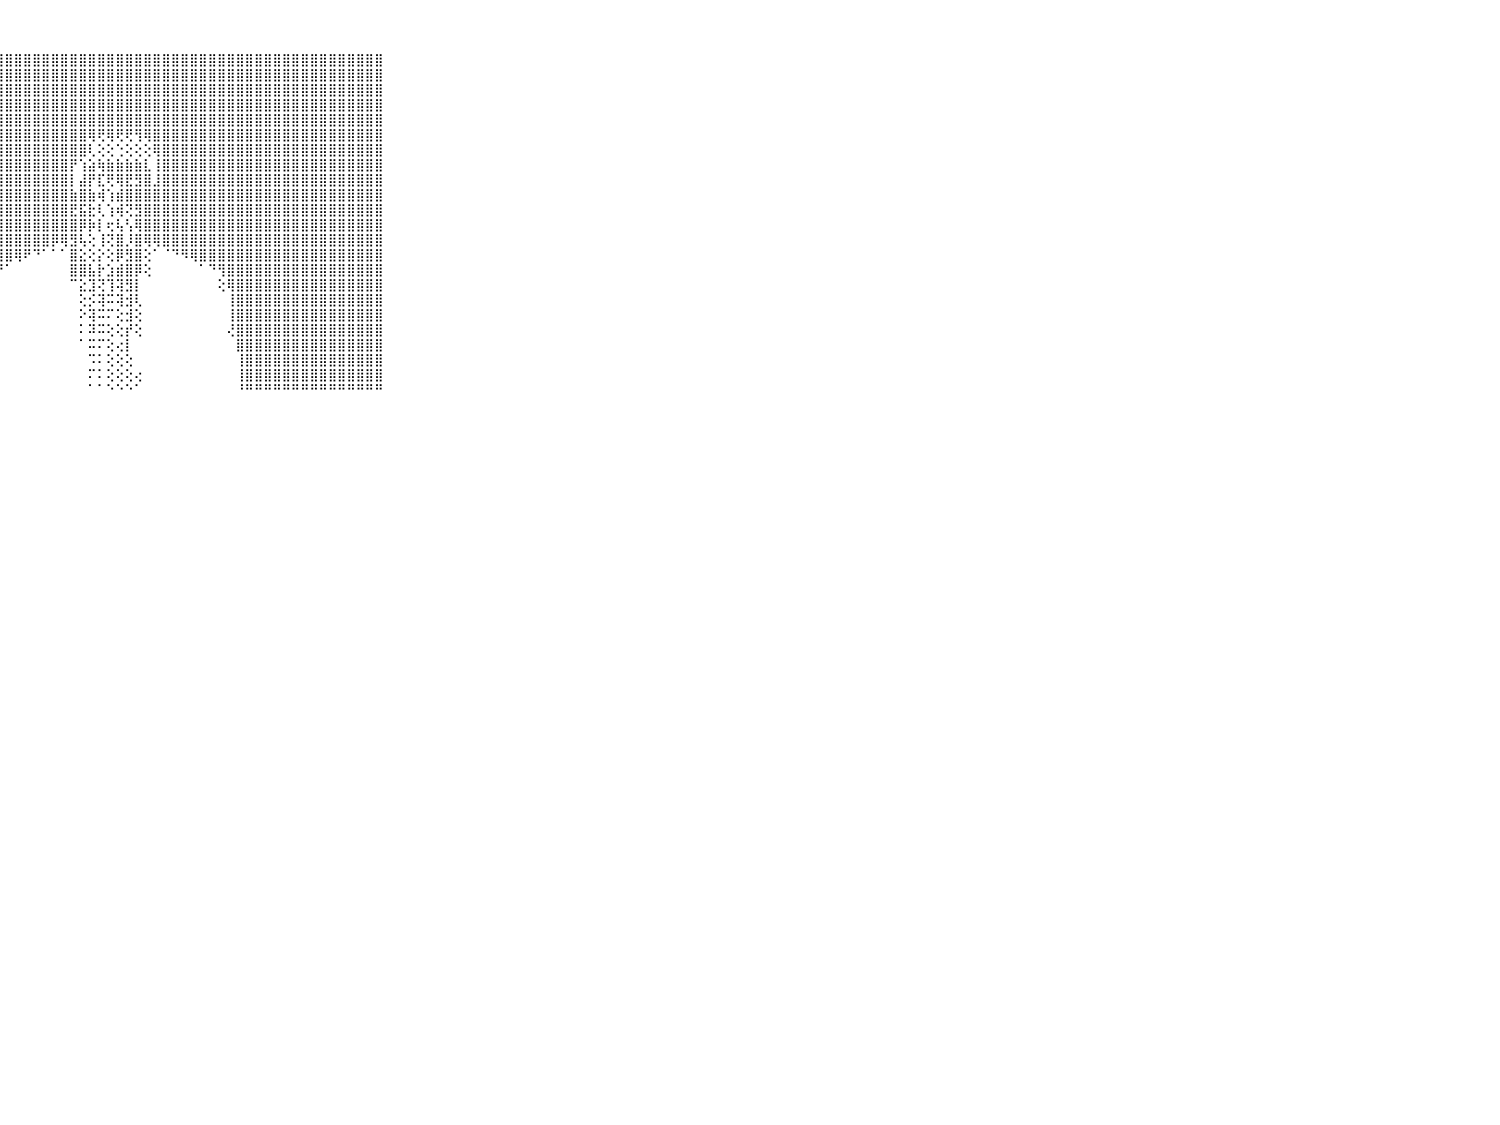

⠀⠀⠀⠀⠀⠀⠀⠀⠀⠀⠀⣿⣿⣿⣿⣿⣿⣿⣿⣿⣿⣿⣿⣿⣿⣿⣿⣿⣿⣿⣿⣿⣿⣿⣿⣿⣿⣿⣿⣿⣿⣿⣿⣿⣿⣿⣿⣿⣿⣿⣿⣿⣿⣿⣿⣿⣿⣿⣿⣿⣿⣿⣿⣿⣿⣿⣿⣿⣿⠀⠀⠀⠀⠀⠀⠀⠀⠀⠀⠀⠀
⠀⠀⠀⠀⠀⠀⠀⠀⠀⠀⠀⣿⣿⣿⣿⣿⣿⣿⣿⣿⣿⣿⣿⣿⣿⣿⣿⣿⣿⣿⣿⣿⣿⣿⣿⣿⣿⣿⣿⣿⣿⣿⣿⣿⣿⣿⣿⣿⣿⣿⣿⣿⣿⣿⣿⣿⣿⣿⣿⣿⣿⣿⣿⣿⣿⣿⣿⣿⣿⠀⠀⠀⠀⠀⠀⠀⠀⠀⠀⠀⠀
⠀⠀⠀⠀⠀⠀⠀⠀⠀⠀⠀⣿⣿⣿⣿⣿⣿⣿⣿⣿⣿⣿⣿⣿⣿⣿⣿⣿⣿⣿⣿⣿⣿⣿⣿⣿⣿⣿⣿⣿⣿⣿⣿⣿⣿⣿⣿⣿⣿⣿⣿⣿⣿⣿⣿⣿⣿⣿⣿⣿⣿⣿⣿⣿⣿⣿⣿⣿⣿⠀⠀⠀⠀⠀⠀⠀⠀⠀⠀⠀⠀
⠀⠀⠀⠀⠀⠀⠀⠀⠀⠀⠀⣿⣿⣿⣿⣿⣿⣿⣿⣿⣿⣿⣿⣿⣿⣿⣿⣿⣿⣿⣿⣿⣿⣿⣿⣿⣿⣿⣿⣿⣿⣿⣿⣿⣿⣿⣿⣿⣿⣿⣿⣿⣿⣿⣿⣿⣿⣿⣿⣿⣿⣿⣿⣿⣿⣿⣿⣿⣿⠀⠀⠀⠀⠀⠀⠀⠀⠀⠀⠀⠀
⠀⠀⠀⠀⠀⠀⠀⠀⠀⠀⠀⣿⣿⣿⣿⣿⣿⣿⣿⣿⣿⣿⣿⣿⣿⣿⣿⣿⣿⣿⣿⣿⣿⣿⣿⣿⣿⣿⣿⣿⣿⣿⣿⣿⣿⣿⣿⣿⣿⣿⣿⣿⣿⣿⣿⣿⣿⣿⣿⣿⣿⣿⣿⣿⣿⣿⣿⣿⣿⠀⠀⠀⠀⠀⠀⠀⠀⠀⠀⠀⠀
⠀⠀⠀⠀⠀⠀⠀⠀⠀⠀⠀⣿⣿⣿⣿⣿⣿⣿⣿⣿⣿⣿⣿⣿⣿⣿⣿⣿⣿⣿⣿⣿⣿⣿⣿⣿⣿⢿⢟⢿⢟⢟⢻⢿⣿⣿⣿⣿⣿⣿⣿⣿⣿⣿⣿⣿⣿⣿⣿⣿⣿⣿⣿⣿⣿⣿⣿⣿⣿⠀⠀⠀⠀⠀⠀⠀⠀⠀⠀⠀⠀
⠀⠀⠀⠀⠀⠀⠀⠀⠀⠀⠀⣿⣿⣿⣿⣿⣿⣿⣿⣿⣿⣿⣿⣿⣿⣿⣿⣿⣿⣿⣿⣿⣿⣿⣿⣿⣿⢇⢕⢕⢑⢕⢕⢕⢿⣿⣿⣿⣿⣿⣿⣿⣿⣿⣿⣿⣿⣿⣿⣿⣿⣿⣿⣿⣿⣿⣿⣿⣿⠀⠀⠀⠀⠀⠀⠀⠀⠀⠀⠀⠀
⠀⠀⠀⠀⠀⠀⠀⠀⠀⠀⠀⣿⣿⣿⣿⣿⣿⣿⣿⣿⣿⣿⣿⣿⣿⣿⣿⣿⣿⣿⣿⣿⣿⣿⣿⡟⢱⣵⢷⣷⣷⣷⣷⣇⢸⣿⣿⣿⣿⣿⣿⣿⣿⣿⣿⣿⣿⣿⣿⣿⣿⣿⣿⣿⣿⣿⣿⣿⣿⠀⠀⠀⠀⠀⠀⠀⠀⠀⠀⠀⠀
⠀⠀⠀⠀⠀⠀⠀⠀⠀⠀⠀⣿⣿⣿⣿⣿⣿⣿⣿⣿⣿⣿⣿⣿⣿⣿⣿⣿⣿⣿⣿⣿⣿⣿⣿⡇⣼⡟⣏⢟⢿⣟⣻⣿⣸⣿⣿⣿⣿⣿⣿⣿⣿⣿⣿⣿⣿⣿⣿⣿⣿⣿⣿⣿⣿⣿⣿⣿⣿⠀⠀⠀⠀⠀⠀⠀⠀⠀⠀⠀⠀
⠀⠀⠀⠀⠀⠀⠀⠀⠀⠀⠀⣿⣿⣿⣿⣿⣿⣿⣿⣿⣿⣿⣿⣿⣿⣿⣿⣿⣿⣿⣿⣿⣿⣿⣿⣷⣿⣷⢾⢱⣾⣿⣿⣿⣿⣿⣿⣿⣿⣿⣿⣿⣿⣿⣿⣿⣿⣿⣿⣿⣿⣿⣿⣿⣿⣿⣿⣿⣿⠀⠀⠀⠀⠀⠀⠀⠀⠀⠀⠀⠀
⠀⠀⠀⠀⠀⠀⠀⠀⠀⠀⠀⣿⣿⣿⣿⣿⣿⣿⣿⣿⣿⣿⣿⣿⣿⣿⣿⣿⣿⣿⣿⣿⣿⣿⣿⣟⣯⣗⢇⢱⢾⢝⣻⣿⣿⣿⣿⣿⣿⣿⣿⣿⣿⣿⣿⣿⣿⣿⣿⣿⣿⣿⣿⣿⣿⣿⣿⣿⣿⠀⠀⠀⠀⠀⠀⠀⠀⠀⠀⠀⠀
⠀⠀⠀⠀⠀⠀⠀⠀⠀⠀⠀⣿⣿⣿⣿⣿⣿⣿⣿⣿⣿⣿⣿⣿⣿⣿⣿⣿⣿⣿⣿⣿⣿⣿⣿⣿⡿⡷⡇⢖⢧⢣⢿⣿⣿⣿⣿⣿⣿⣿⣿⣿⣿⣿⣿⣿⣿⣿⣿⣿⣿⣿⣿⣿⣿⣿⣿⣿⣿⠀⠀⠀⠀⠀⠀⠀⠀⠀⠀⠀⠀
⠀⠀⠀⠀⠀⠀⠀⠀⠀⠀⠀⣿⣿⣿⣿⣿⣿⣿⣿⣿⣿⣿⣿⣿⣿⣿⣿⣿⣿⣿⣿⣿⣿⡿⢿⣻⢧⢕⢸⢝⣿⡸⣿⢿⢿⣿⣿⣿⣿⣿⣿⣿⣿⣿⣿⣿⣿⣿⣿⣿⣿⣿⣿⣿⣿⣿⣿⣿⣿⠀⠀⠀⠀⠀⠀⠀⠀⠀⠀⠀⠀
⠀⠀⠀⠀⠀⠀⠀⠀⠀⠀⠀⣿⣿⣿⣿⣿⣿⣿⣿⣿⣿⣿⣿⣿⣿⣿⣿⣿⣿⢿⠟⠙⠁⠁⠁⣿⣕⢕⡕⢕⡿⣻⣿⢕⠁⠈⠙⠻⢿⣿⣿⣿⣿⣿⣿⣿⣿⣿⣿⣿⣿⣿⣿⣿⣿⣿⣿⣿⣿⠀⠀⠀⠀⠀⠀⠀⠀⠀⠀⠀⠀
⠀⠀⠀⠀⠀⠀⠀⠀⠀⠀⠀⣿⣿⣿⣿⣿⣿⣿⣿⣿⣿⣿⣿⣿⣿⣿⡏⠙⠁⠀⠀⠀⠀⠀⠀⣿⣿⣧⡗⣱⣾⣿⡿⢕⠀⠀⠀⠀⠀⠁⠙⢻⣿⣿⣿⣿⣿⣿⣿⣿⣿⣿⣿⣿⣿⣿⣿⣿⣿⠀⠀⠀⠀⠀⠀⠀⠀⠀⠀⠀⠀
⠀⠀⠀⠀⠀⠀⠀⠀⠀⠀⠀⣿⣿⣿⣿⣿⣿⣿⣿⣿⣿⣿⣿⣿⣿⣿⠑⠀⠀⠀⠀⠀⠀⠀⠀⠉⣕⣹⢝⢹⢽⣻⡇⠀⠀⠀⠀⠀⠀⠀⠀⢕⢿⣿⣿⣿⣿⣿⣿⣿⣿⣿⣿⣿⣿⣿⣿⣿⣿⠀⠀⠀⠀⠀⠀⠀⠀⠀⠀⠀⠀
⠀⠀⠀⠀⠀⠀⠀⠀⠀⠀⠀⣿⣿⣿⣿⣿⣿⣿⣿⣿⣿⣿⣿⣿⣿⡟⠀⠀⠀⠀⠀⠀⠀⠀⠀⠀⢕⡪⢽⠭⢽⣺⢇⠀⠀⠀⠀⠀⠀⠀⠀⠀⢸⣿⣿⣿⣿⣿⣿⣿⣿⣿⣿⣿⣿⣿⣿⣿⣿⠀⠀⠀⠀⠀⠀⠀⠀⠀⠀⠀⠀
⠀⠀⠀⠀⠀⠀⠀⠀⠀⠀⠀⣿⣿⣿⣿⣿⣿⣿⣿⣿⣿⣿⣿⣿⣿⡇⠀⠀⠀⠀⠀⠀⠀⠀⠀⠀⠕⢽⠭⠍⢕⣺⢕⠀⠀⠀⠀⠀⠀⠀⠀⠀⢸⣿⣿⣿⣿⣿⣿⣿⣿⣿⣿⣿⣿⣿⣿⣿⣿⠀⠀⠀⠀⠀⠀⠀⠀⠀⠀⠀⠀
⠀⠀⠀⠀⠀⠀⠀⠀⠀⠀⠀⣿⣿⣿⣿⣿⣿⣿⣿⣿⣿⣿⣿⣿⣿⡇⠀⠀⠀⠀⠀⠀⠀⠀⠀⠀⠅⠽⠭⢕⢕⡞⢕⠀⠀⠀⠀⠀⠀⠀⠀⠀⢜⣿⣿⣿⣿⣿⣿⣿⣿⣿⣿⣿⣿⣿⣿⣿⣿⠀⠀⠀⠀⠀⠀⠀⠀⠀⠀⠀⠀
⠀⠀⠀⠀⠀⠀⠀⠀⠀⠀⠀⣿⣿⣿⣿⣿⣿⣿⣿⣿⣿⣿⣿⣿⣿⢕⠀⠀⠀⠀⠀⠀⠀⠀⠀⠀⠁⠭⠍⢕⢔⡇⠀⠀⠀⠀⠀⠀⠀⠀⠀⠀⠀⣿⣿⣿⣿⣿⣿⣿⣿⣿⣿⣿⣿⣿⣿⣿⣿⠀⠀⠀⠀⠀⠀⠀⠀⠀⠀⠀⠀
⠀⠀⠀⠀⠀⠀⠀⠀⠀⠀⠀⣿⣿⣿⣿⣿⣿⣿⣿⣿⣿⣿⣿⣿⣿⢅⠀⠀⠀⠀⠀⠀⠀⠀⠀⠀⠀⠩⠅⢕⢕⢕⠀⠀⠀⠀⠀⠀⠀⠀⠀⠀⠀⢸⣿⣿⣿⣿⣿⣿⣿⣿⣿⣿⣿⣿⣿⣿⣿⠀⠀⠀⠀⠀⠀⠀⠀⠀⠀⠀⠀
⠀⠀⠀⠀⠀⠀⠀⠀⠀⠀⠀⣿⣿⣿⣿⣿⣿⣿⣿⣿⣿⣿⣿⣿⢏⠁⠀⠀⠀⠀⠀⠀⠀⠀⠀⠀⠀⠍⠅⢕⢕⢕⢔⠀⠀⠀⠀⠀⠀⠀⠀⠀⠀⢸⣿⣿⣿⣿⣿⣿⣿⣿⣿⣿⣿⣿⣿⣿⣿⠀⠀⠀⠀⠀⠀⠀⠀⠀⠀⠀⠀
⠀⠀⠀⠀⠀⠀⠀⠀⠀⠀⠀⠛⠛⠛⠛⠛⠛⠛⠛⠛⠛⠛⠛⠋⠀⠀⠀⠀⠀⠀⠀⠀⠀⠀⠀⠀⠀⠁⠁⠑⠑⠑⠁⠀⠀⠀⠀⠀⠀⠀⠀⠀⠀⠘⠛⠛⠛⠛⠛⠛⠛⠛⠛⠛⠛⠛⠛⠛⠛⠀⠀⠀⠀⠀⠀⠀⠀⠀⠀⠀⠀